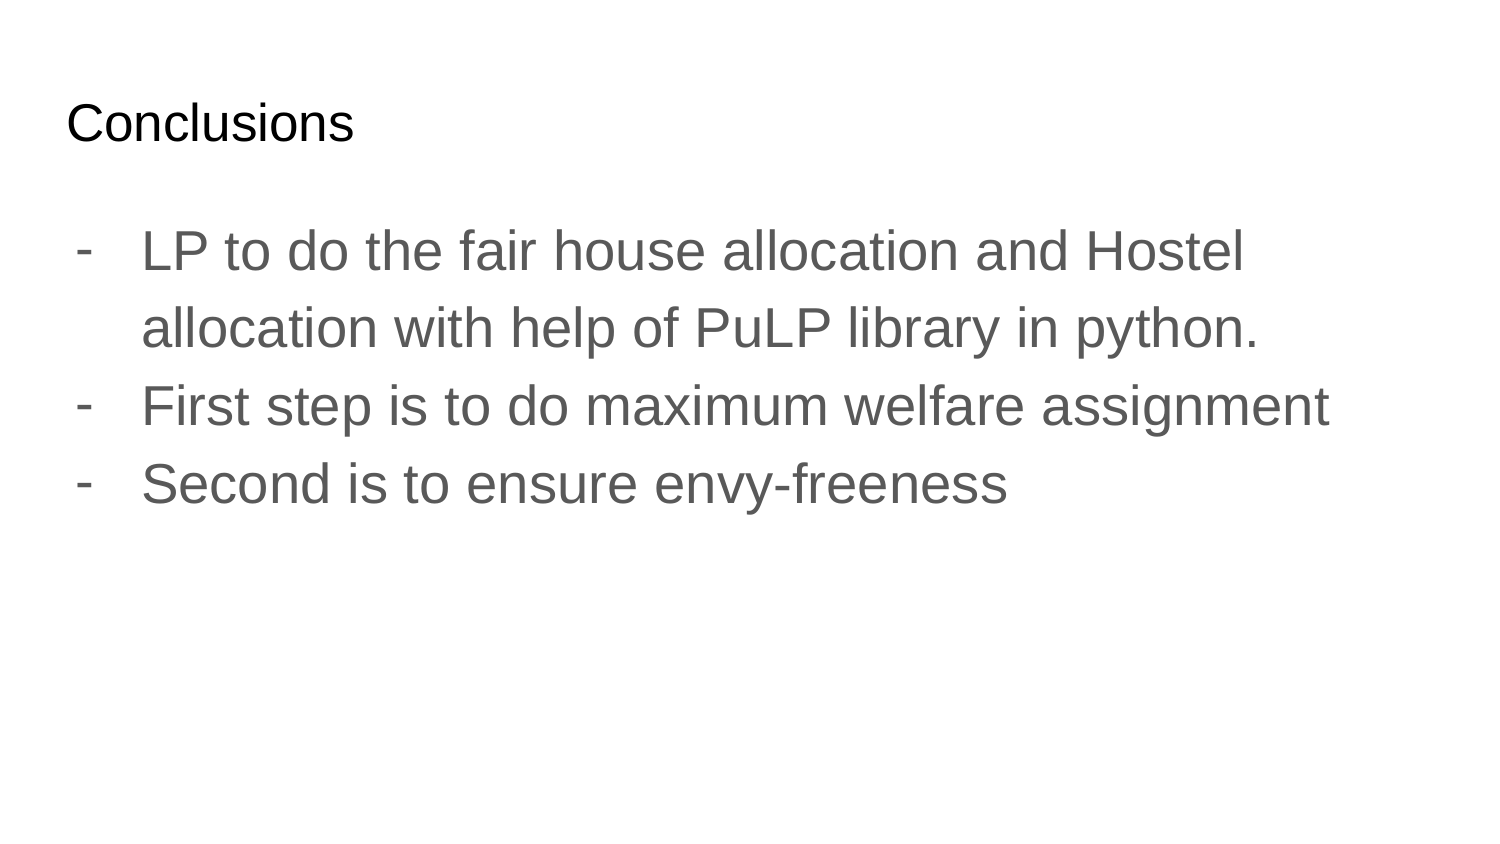

# Conclusions
LP to do the fair house allocation and Hostel allocation with help of PuLP library in python.
First step is to do maximum welfare assignment
Second is to ensure envy-freeness